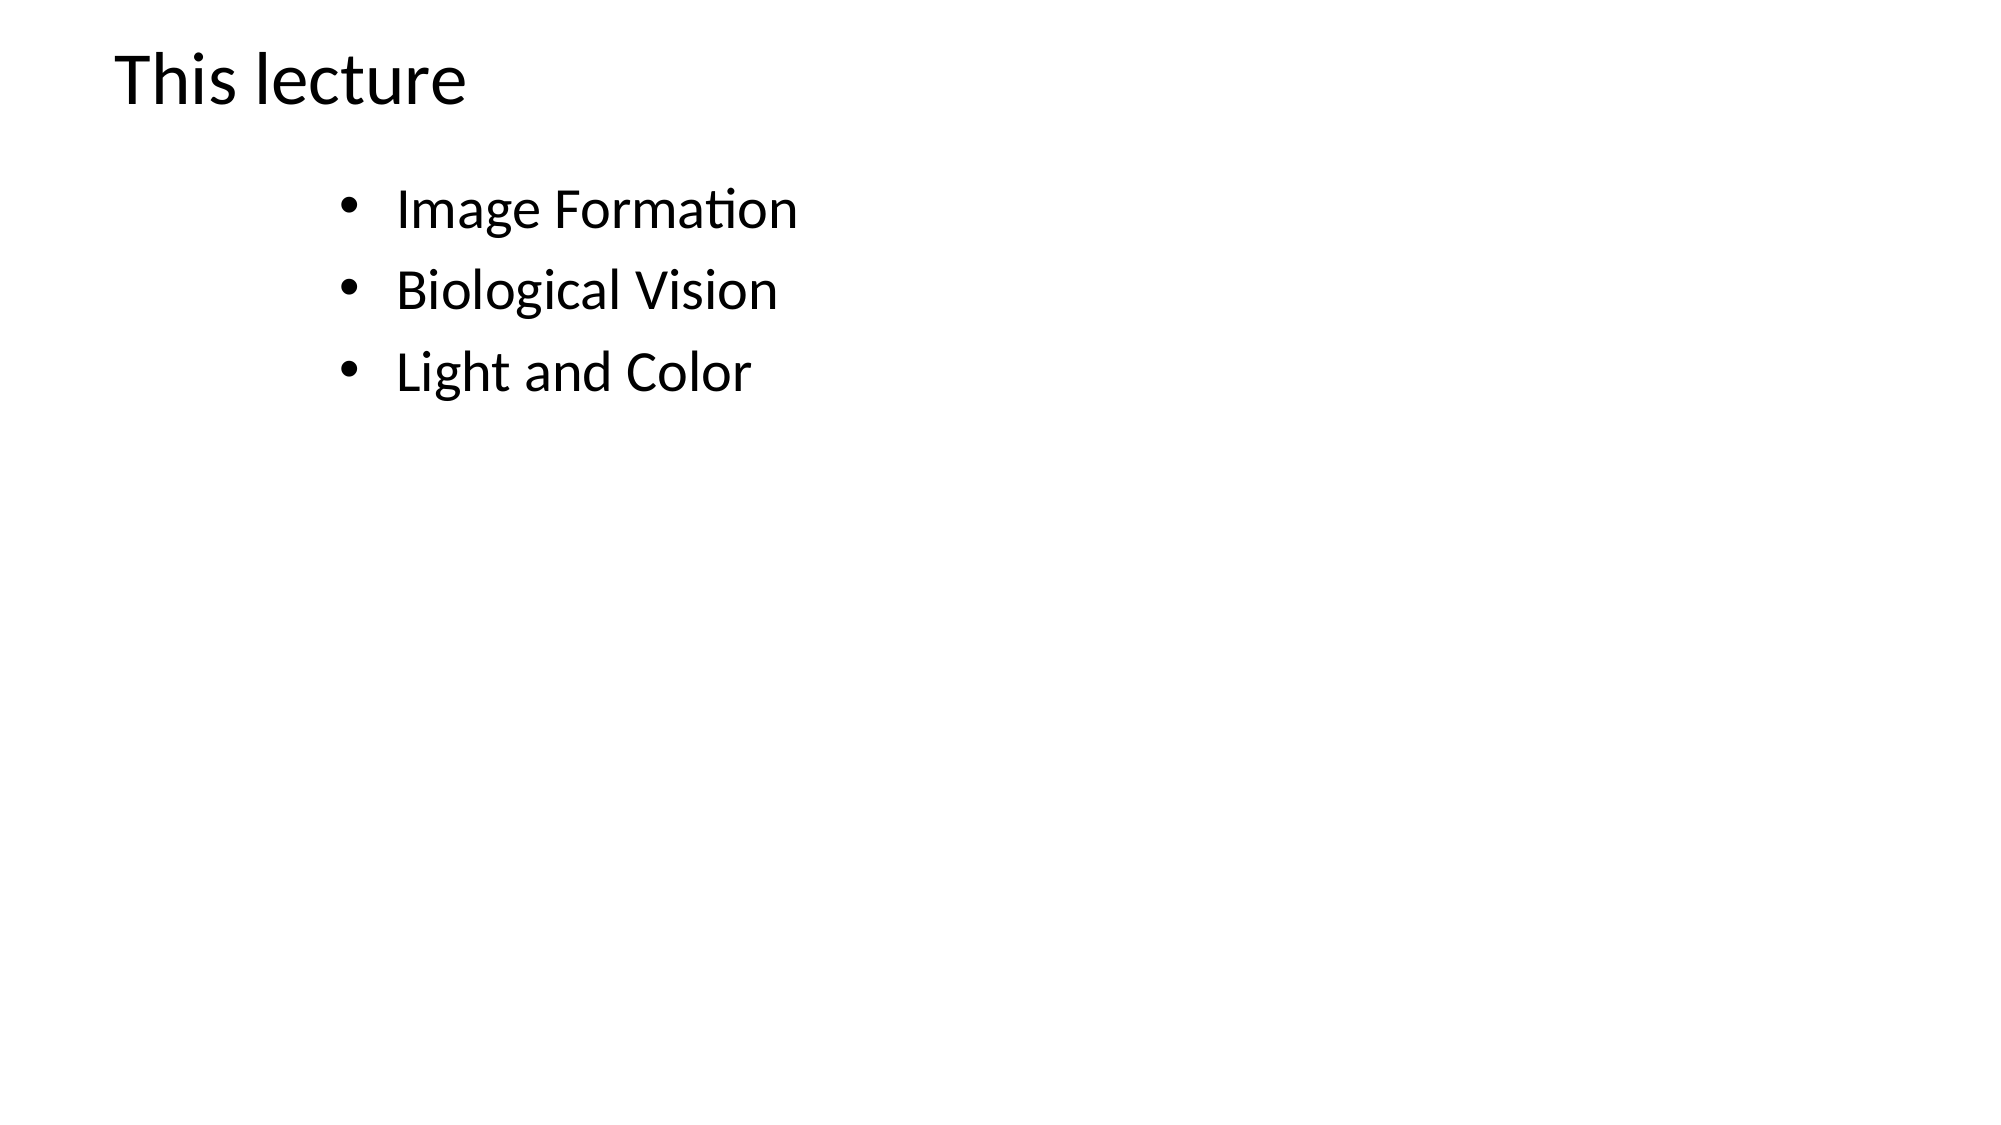

# This lecture
Image Formation
Biological Vision
Light and Color